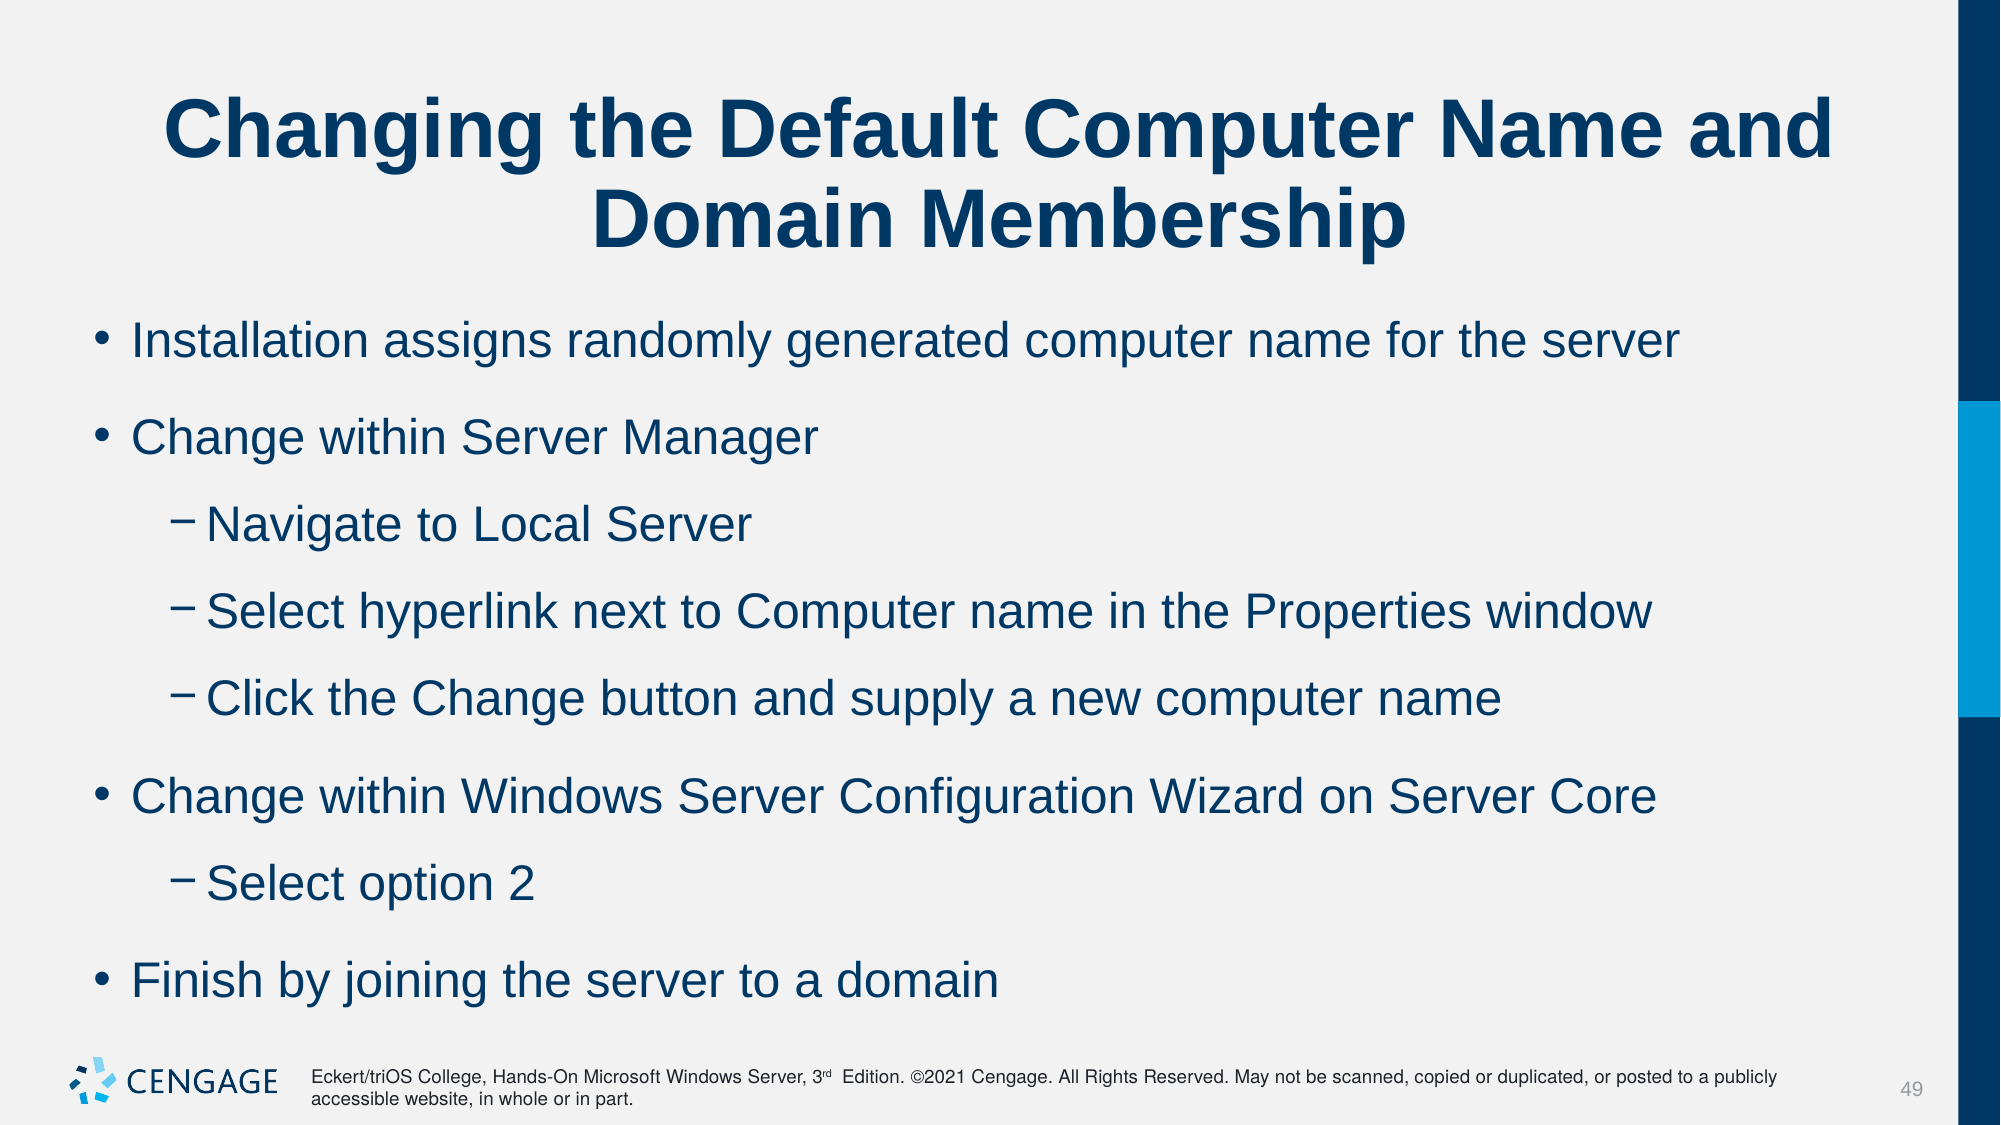

# Changing the Default Computer Name and Domain Membership
Installation assigns randomly generated computer name for the server
Change within Server Manager
Navigate to Local Server
Select hyperlink next to Computer name in the Properties window
Click the Change button and supply a new computer name
Change within Windows Server Configuration Wizard on Server Core
Select option 2
Finish by joining the server to a domain